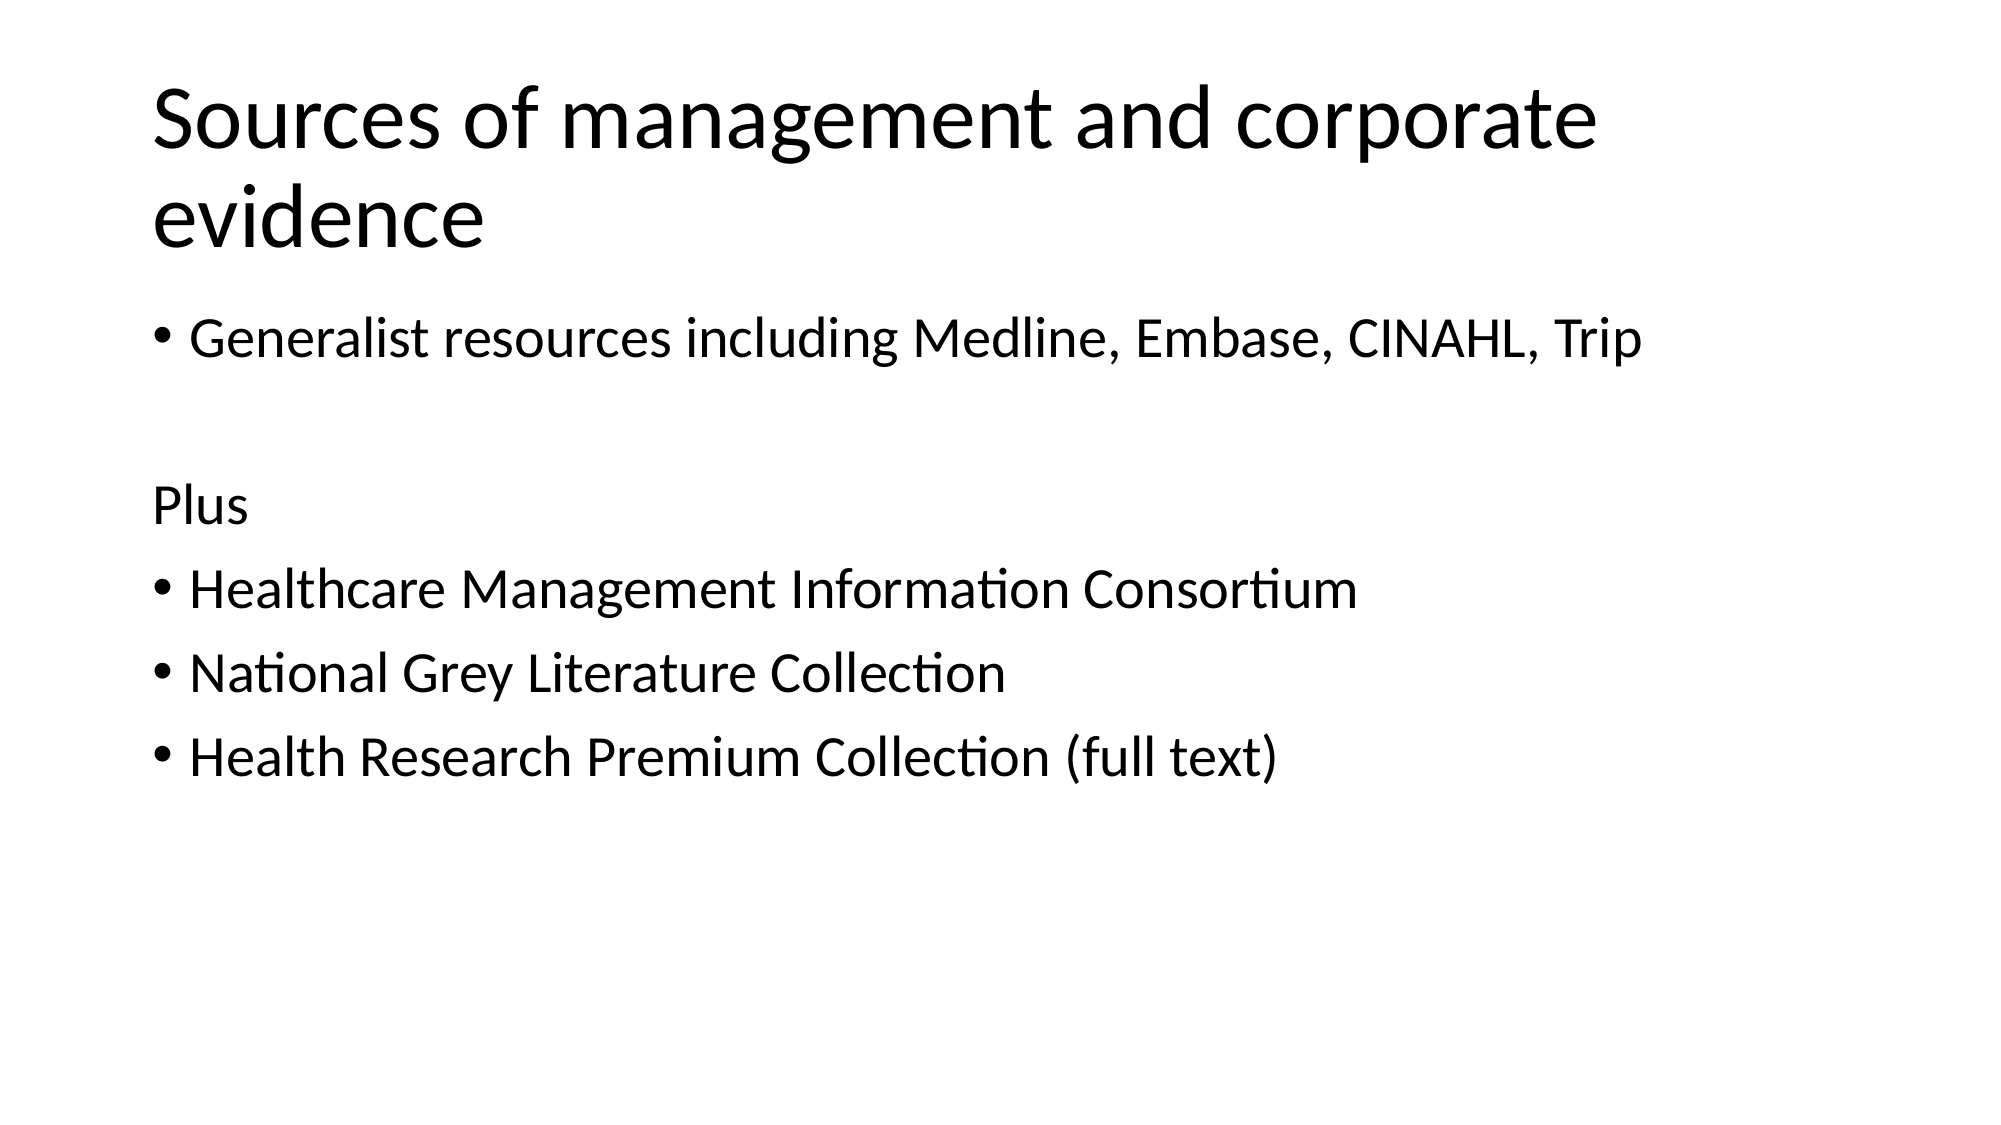

# Sources of management and corporate evidence
Generalist resources including Medline, Embase, CINAHL, Trip

Plus
Healthcare Management Information Consortium
National Grey Literature Collection
Health Research Premium Collection (full text)